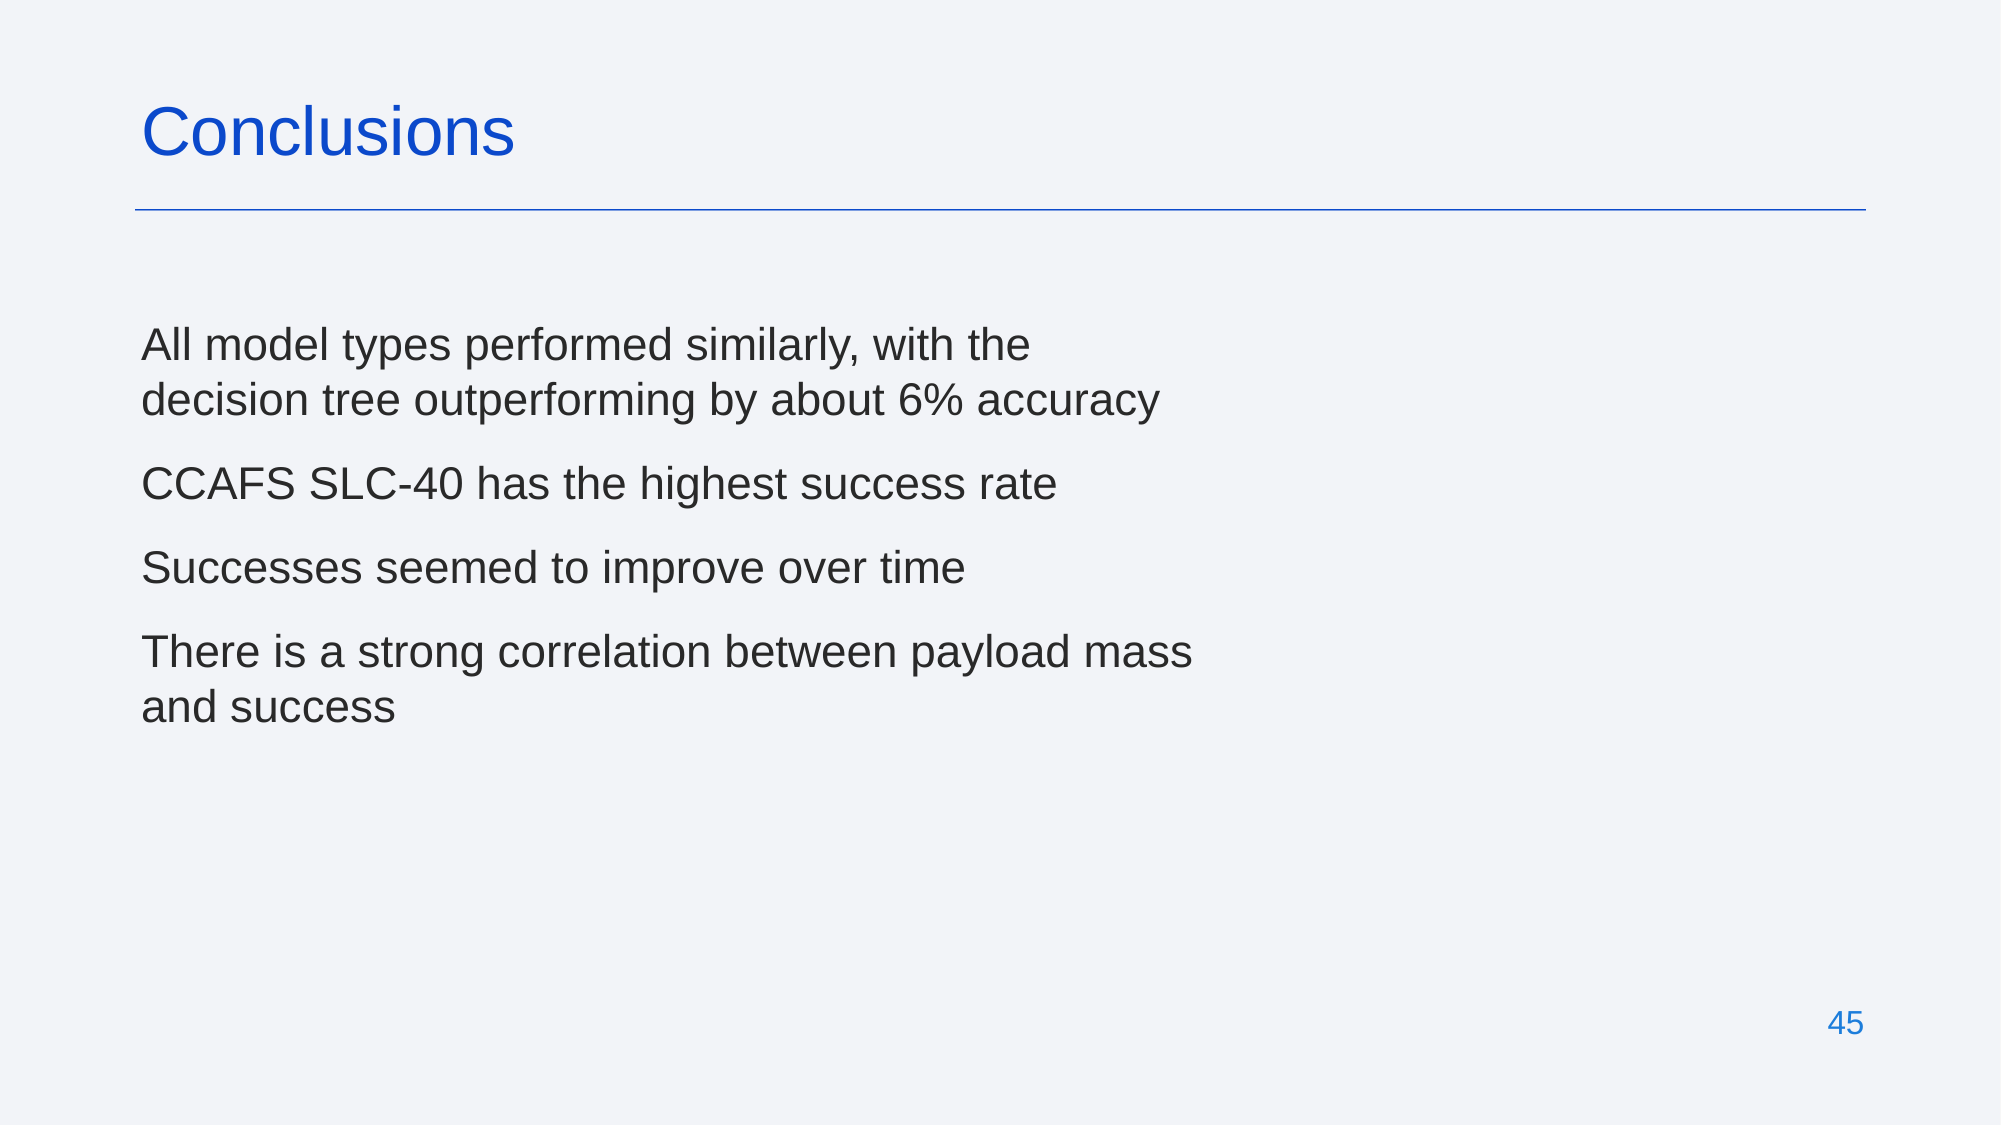

Conclusions
All model types performed similarly, with the decision tree outperforming by about 6% accuracy
CCAFS SLC-40 has the highest success rate
Successes seemed to improve over time
There is a strong correlation between payload mass and success
45